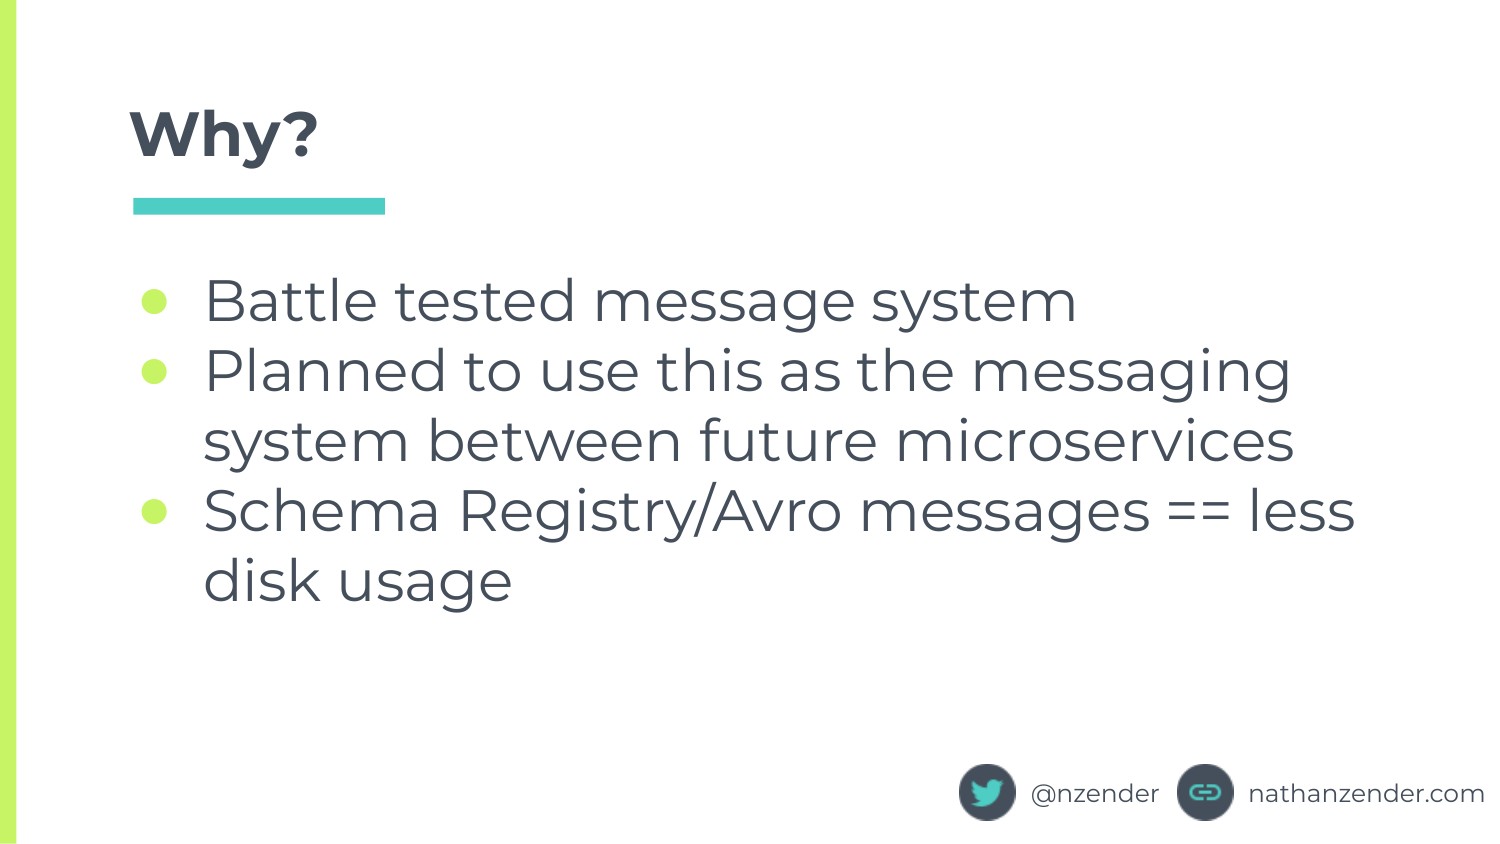

# Why?
Battle tested message system
Planned to use this as the messaging system between future microservices
Schema Registry/Avro messages == less disk usage